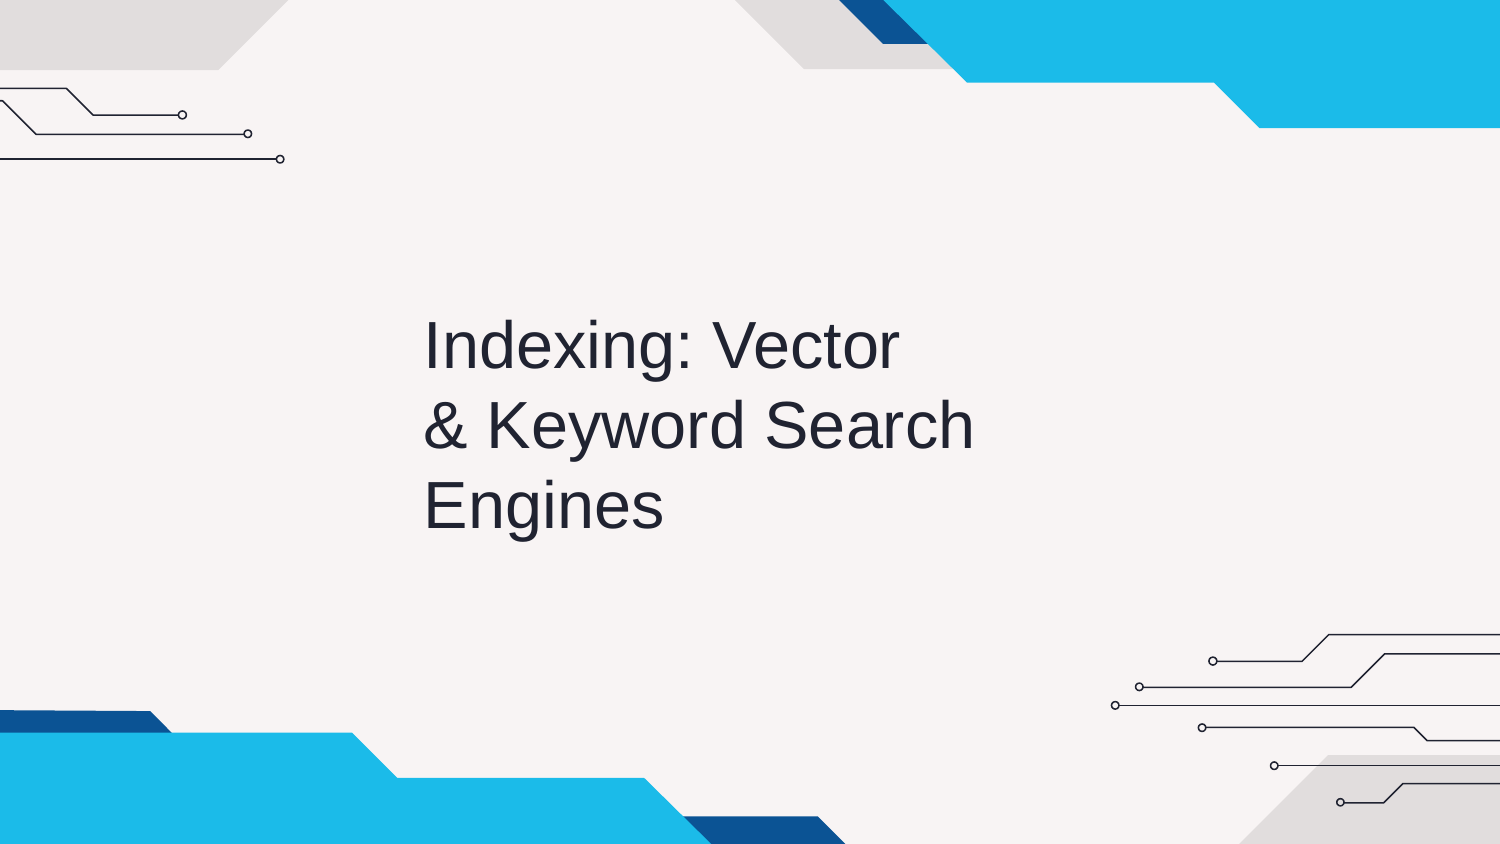

# Indexing: Vector
& Keyword Search Engines